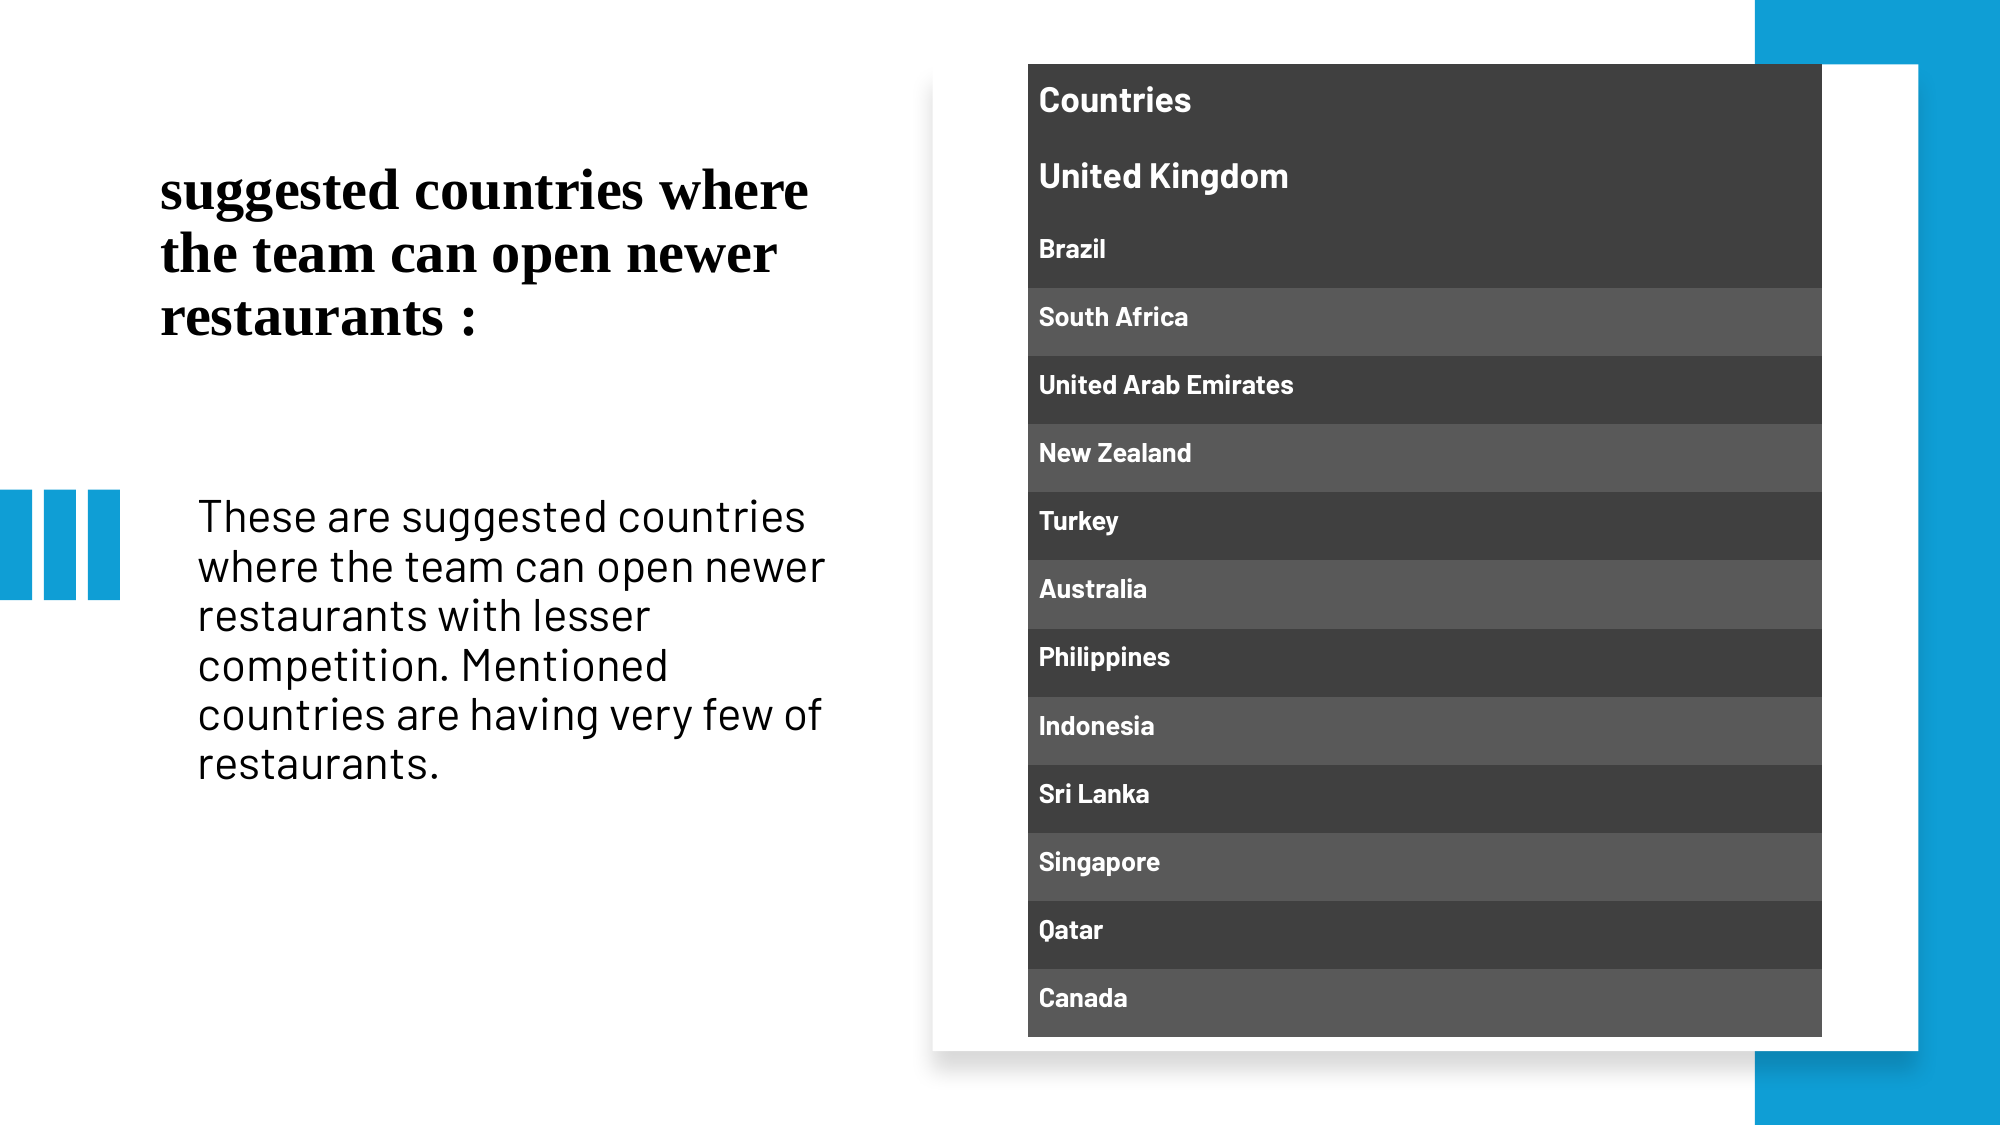

| Countries |
| --- |
| United Kingdom |
| Brazil |
| South Africa |
| United Arab Emirates |
| New Zealand |
| Turkey |
| Australia |
| Philippines |
| Indonesia |
| Sri Lanka |
| Singapore |
| Qatar |
| Canada |

suggested countries where the team can open newer restaurants :
# These are suggested countries where the team can open newer restaurants with lesser competition. Mentioned countries are having very few of restaurants.